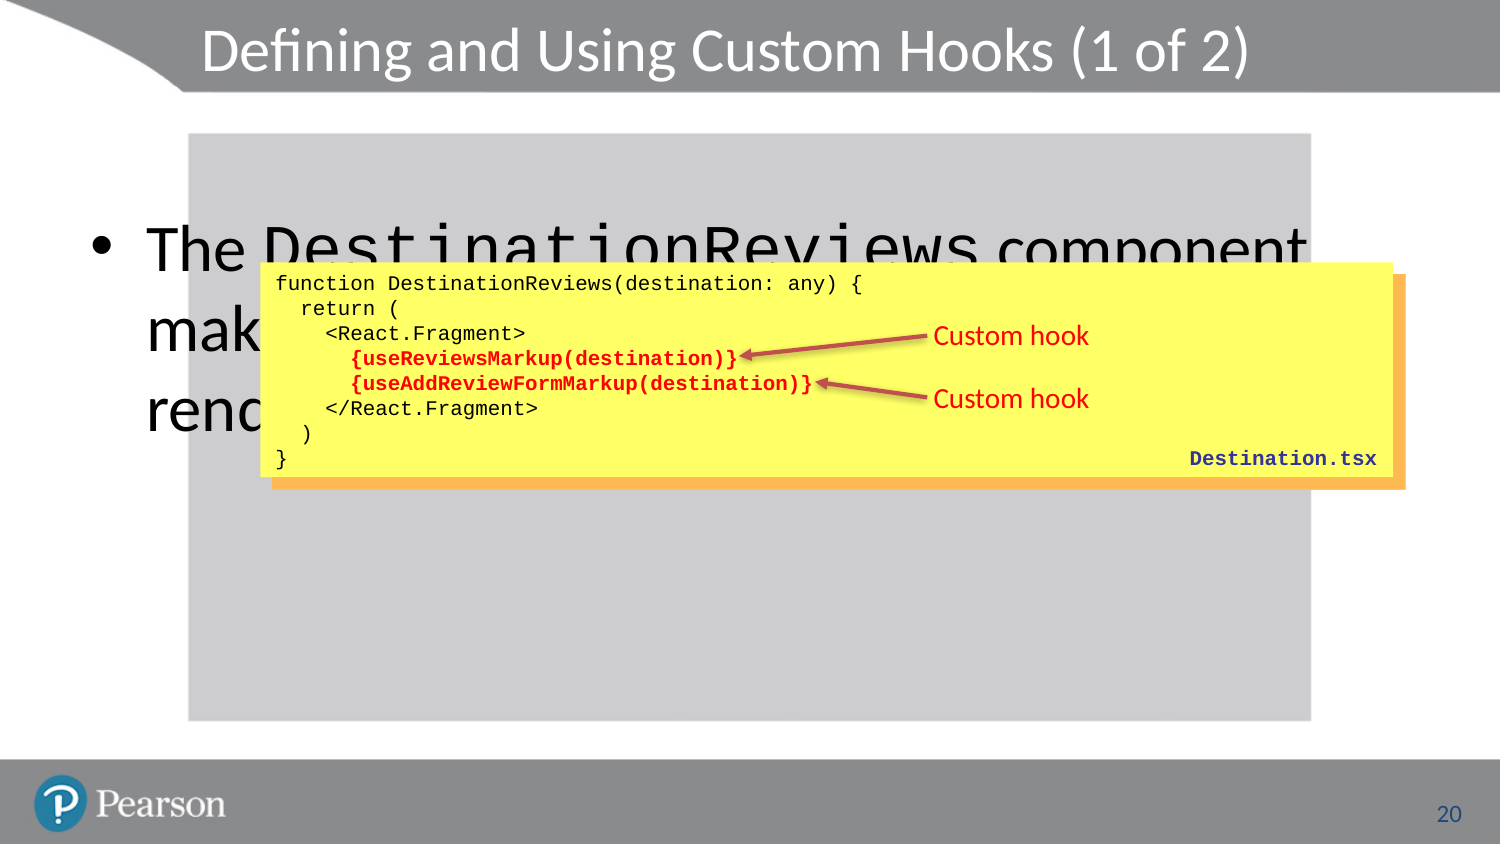

# Defining and Using Custom Hooks (1 of 2)
The DestinationReviews component makes use of "custom hooks" to simplify rendering

A custom hook is a helper function
Contains reusable logic to simplify components
Function name conventionally starts with use

function DestinationReviews(destination: any) {
  return (
    <React.Fragment>
      {useReviewsMarkup(destination)}
      {useAddReviewFormMarkup(destination)}
    </React.Fragment>
  )
}
Custom hook
Custom hook
Destination.tsx
20